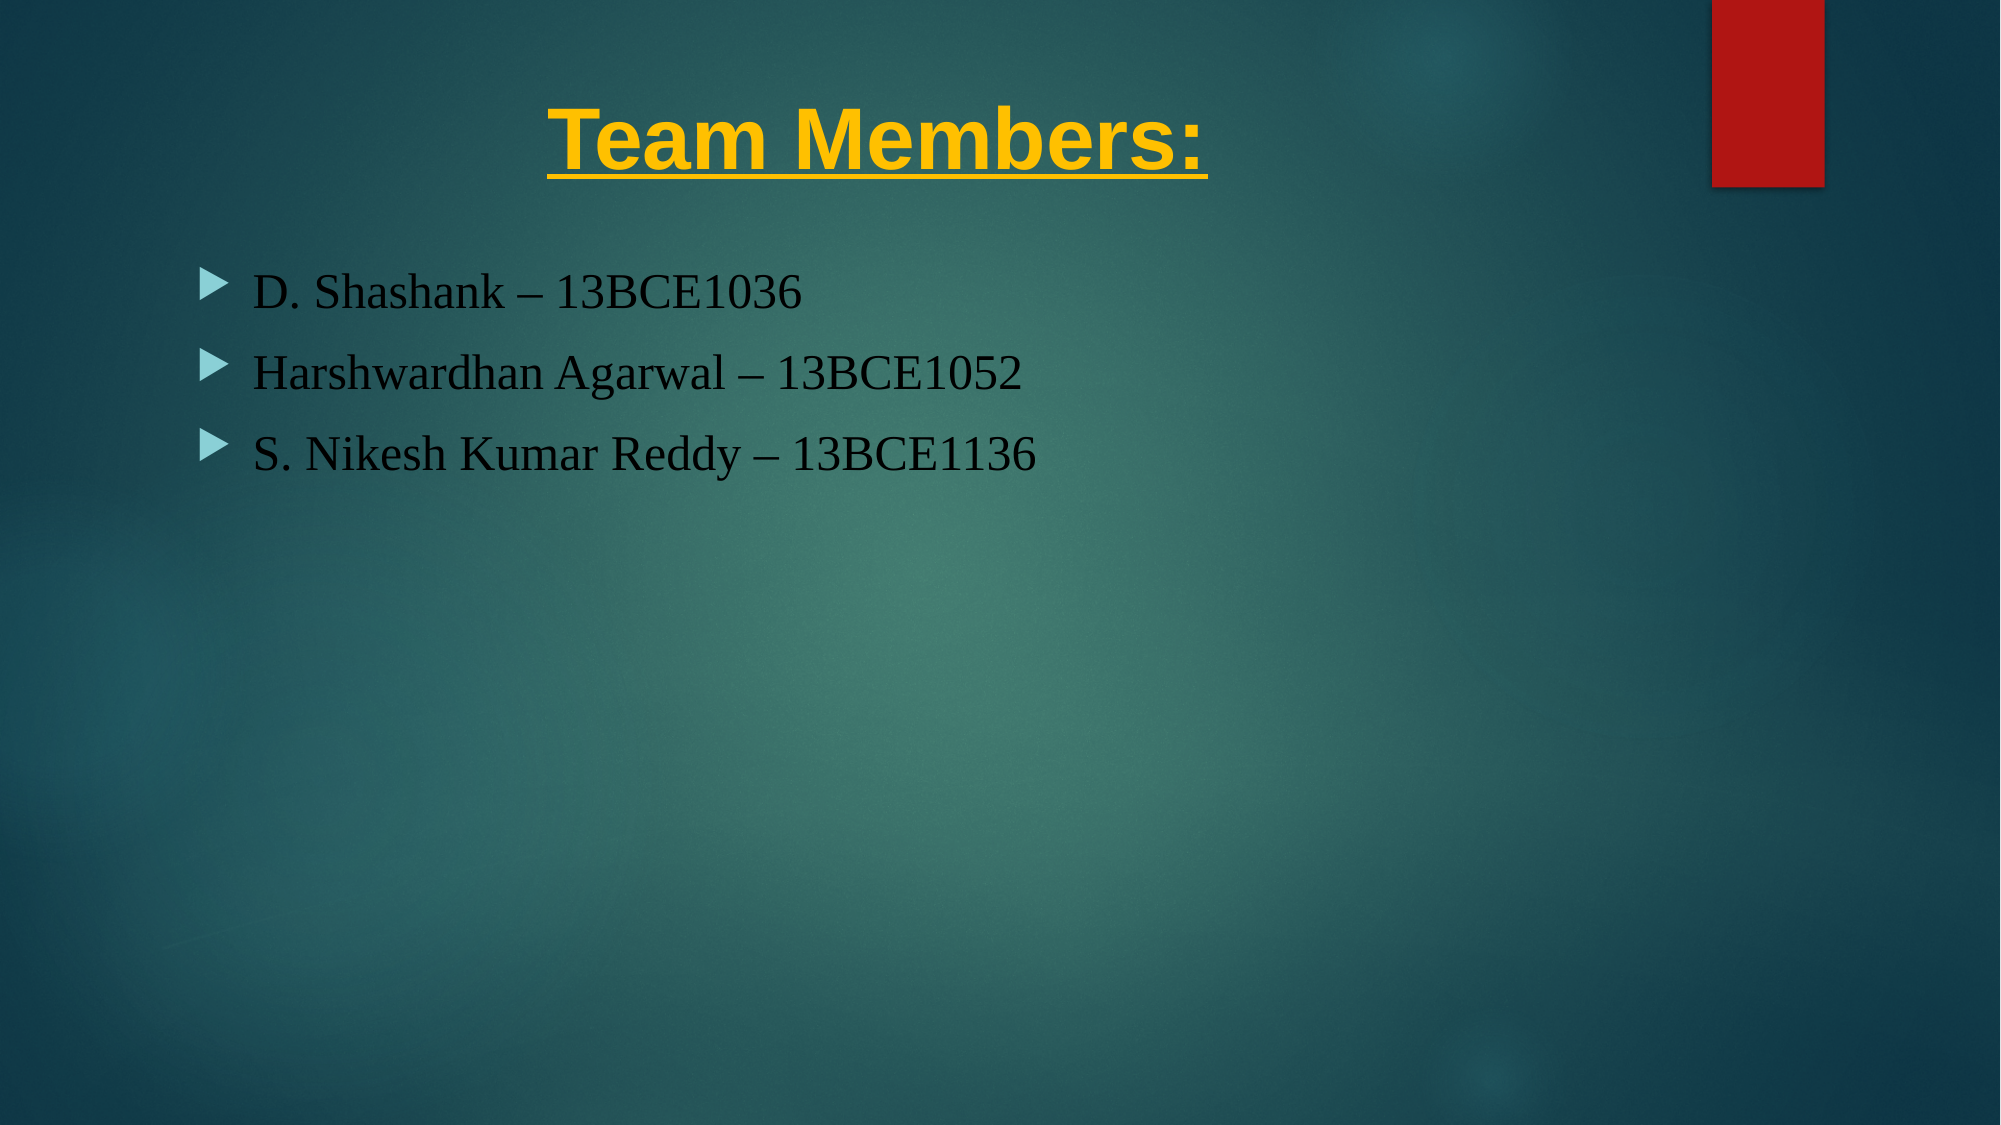

# Team Members:
D. Shashank – 13BCE1036
Harshwardhan Agarwal – 13BCE1052
S. Nikesh Kumar Reddy – 13BCE1136